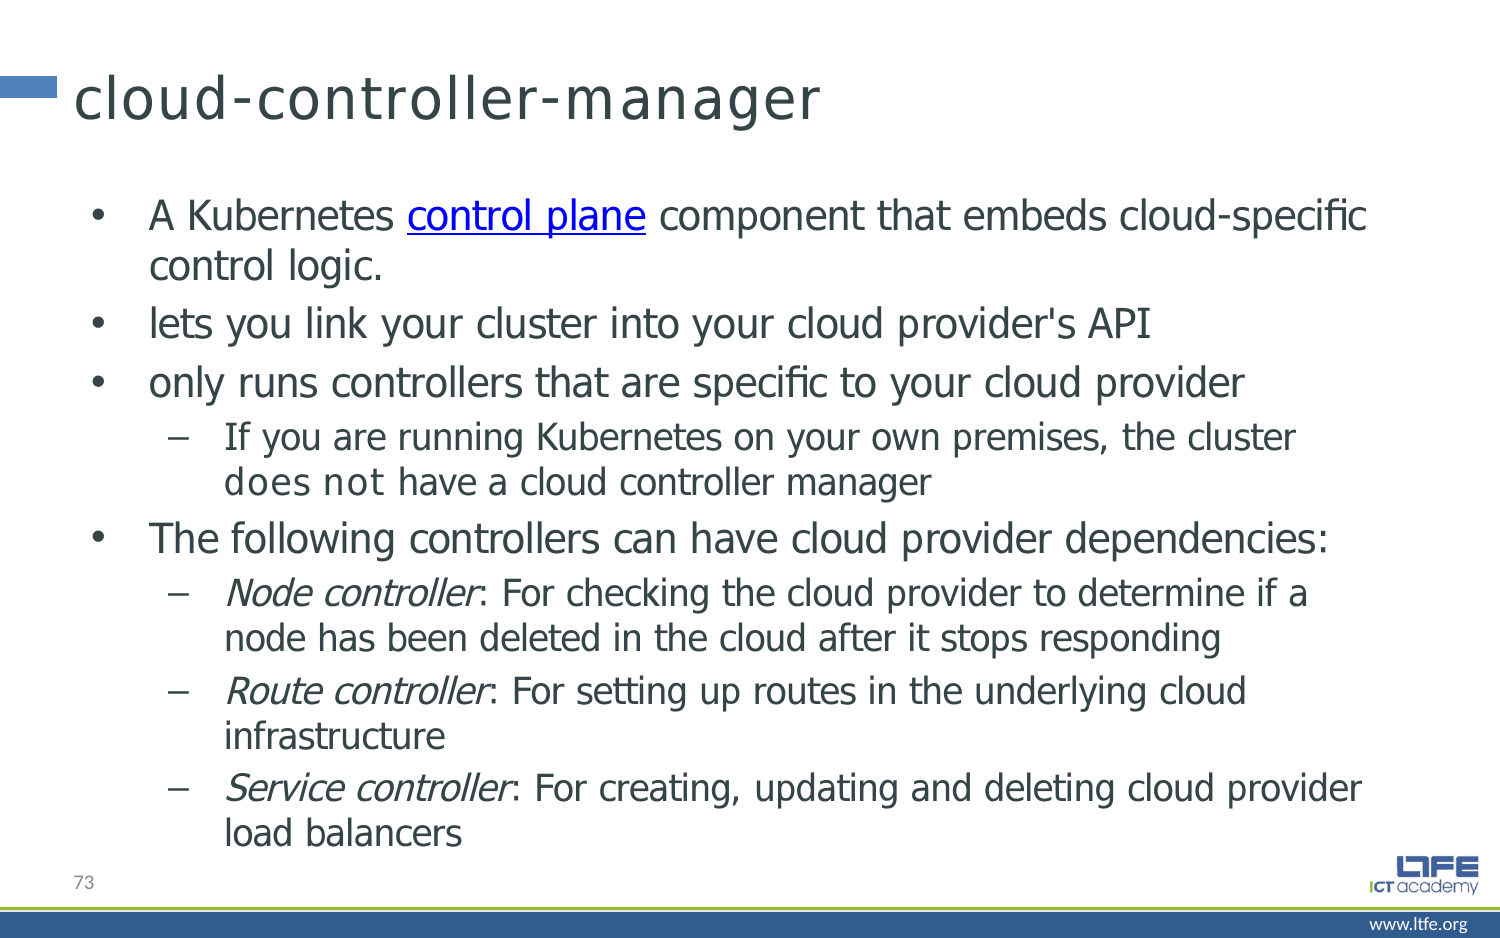

# cloud-controller-manager
A Kubernetes control plane component that embeds cloud-specific control logic.
lets you link your cluster into your cloud provider's API
only runs controllers that are specific to your cloud provider
If you are running Kubernetes on your own premises, the cluster does not have a cloud controller manager
The following controllers can have cloud provider dependencies:
Node controller: For checking the cloud provider to determine if a node has been deleted in the cloud after it stops responding
Route controller: For setting up routes in the underlying cloud infrastructure
Service controller: For creating, updating and deleting cloud provider load balancers

73